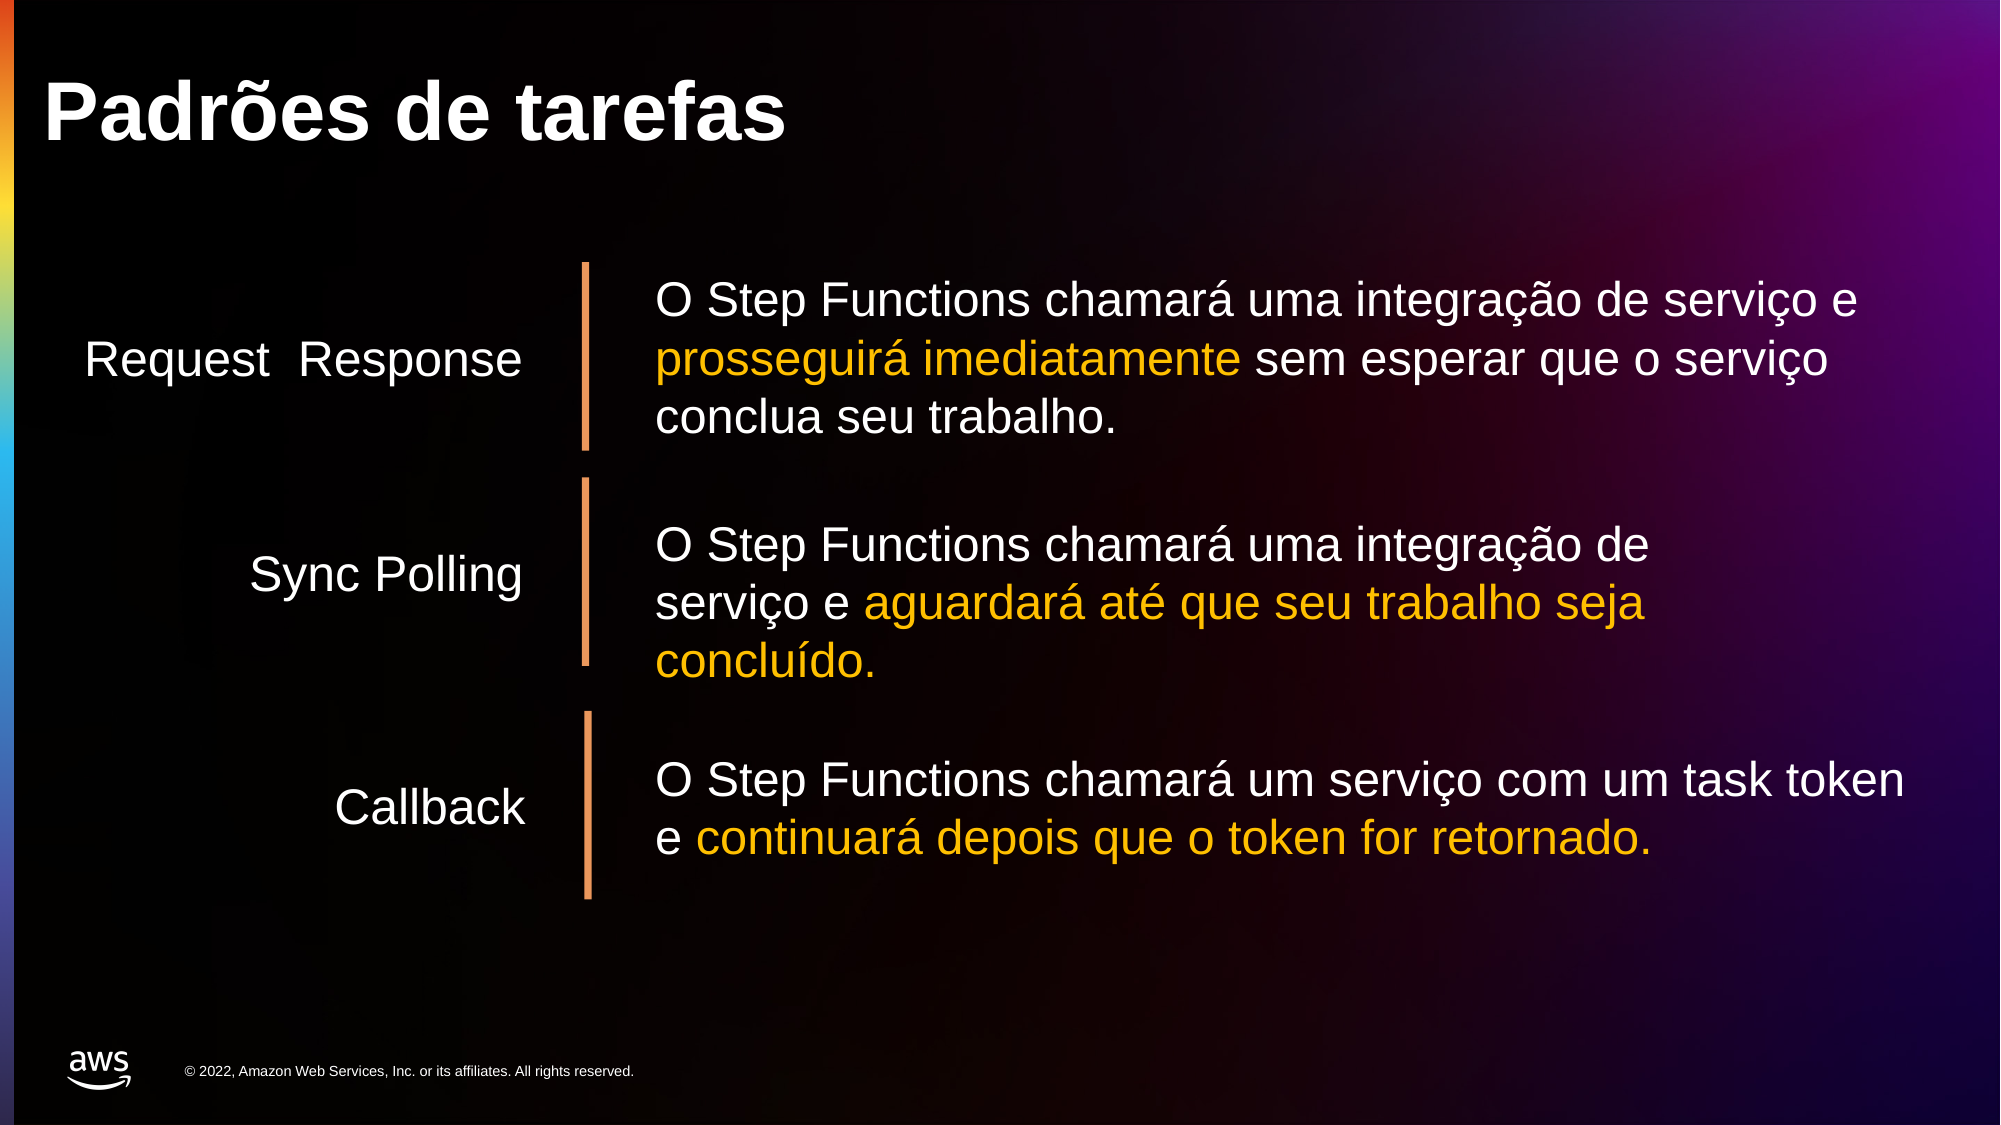

# Padrões de tarefas
O Step Functions chamará uma integração de serviço e prosseguirá imediatamente sem esperar que o serviço conclua seu trabalho.

Request  Response

O Step Functions chamará uma integração de serviço e aguardará até que seu trabalho seja concluído.
Sync Polling

O Step Functions chamará um serviço com um task token e continuará depois que o token for retornado.

Callback